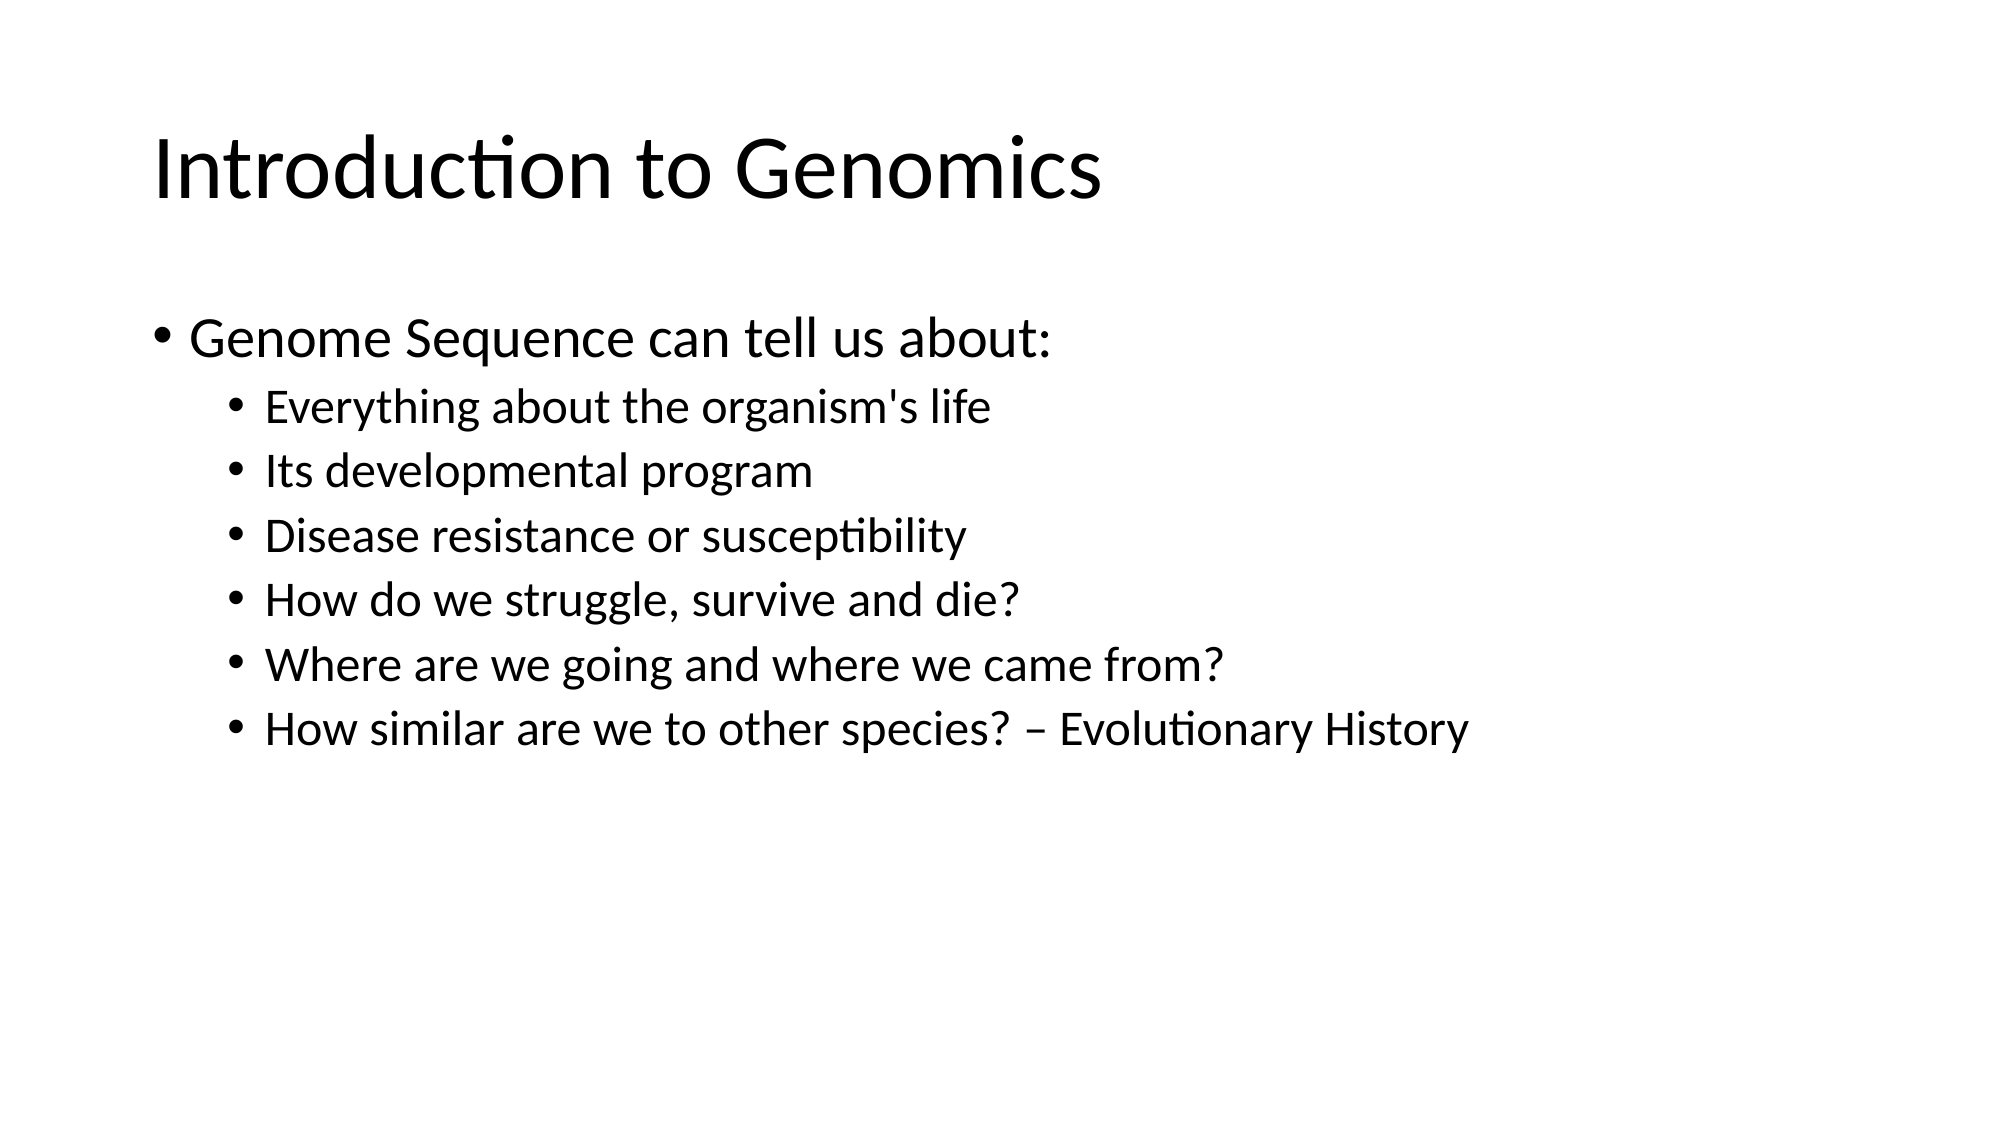

# Introduction to Genomics
Genome Sequence can tell us about:
Everything about the organism's life
Its developmental program
Disease resistance or susceptibility
How do we struggle, survive and die?
Where are we going and where we came from?
How similar are we to other species? – Evolutionary History